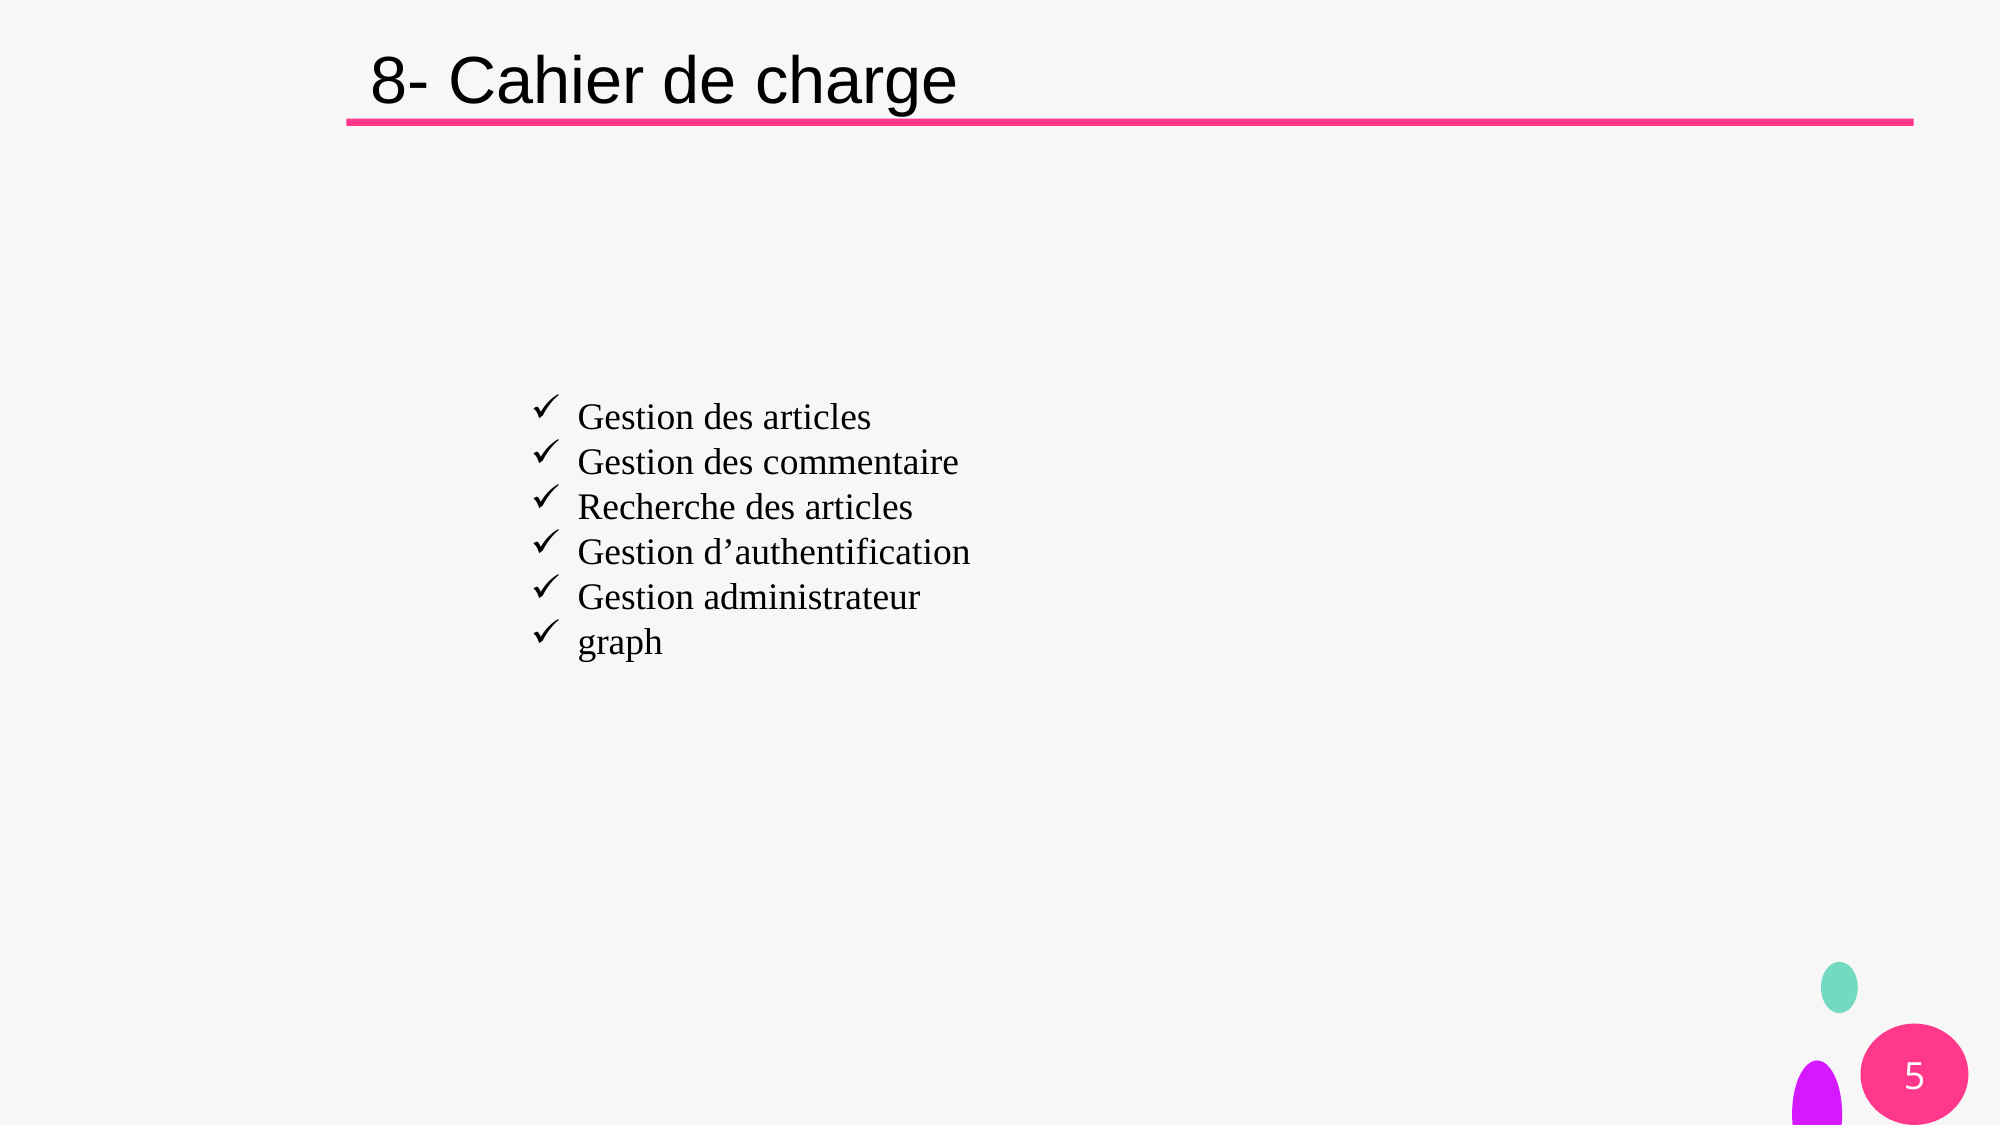

# 8- Cahier de charge
Gestion des articles
Gestion des commentaire
Recherche des articles
Gestion d’authentification
Gestion administrateur
graph

5
11